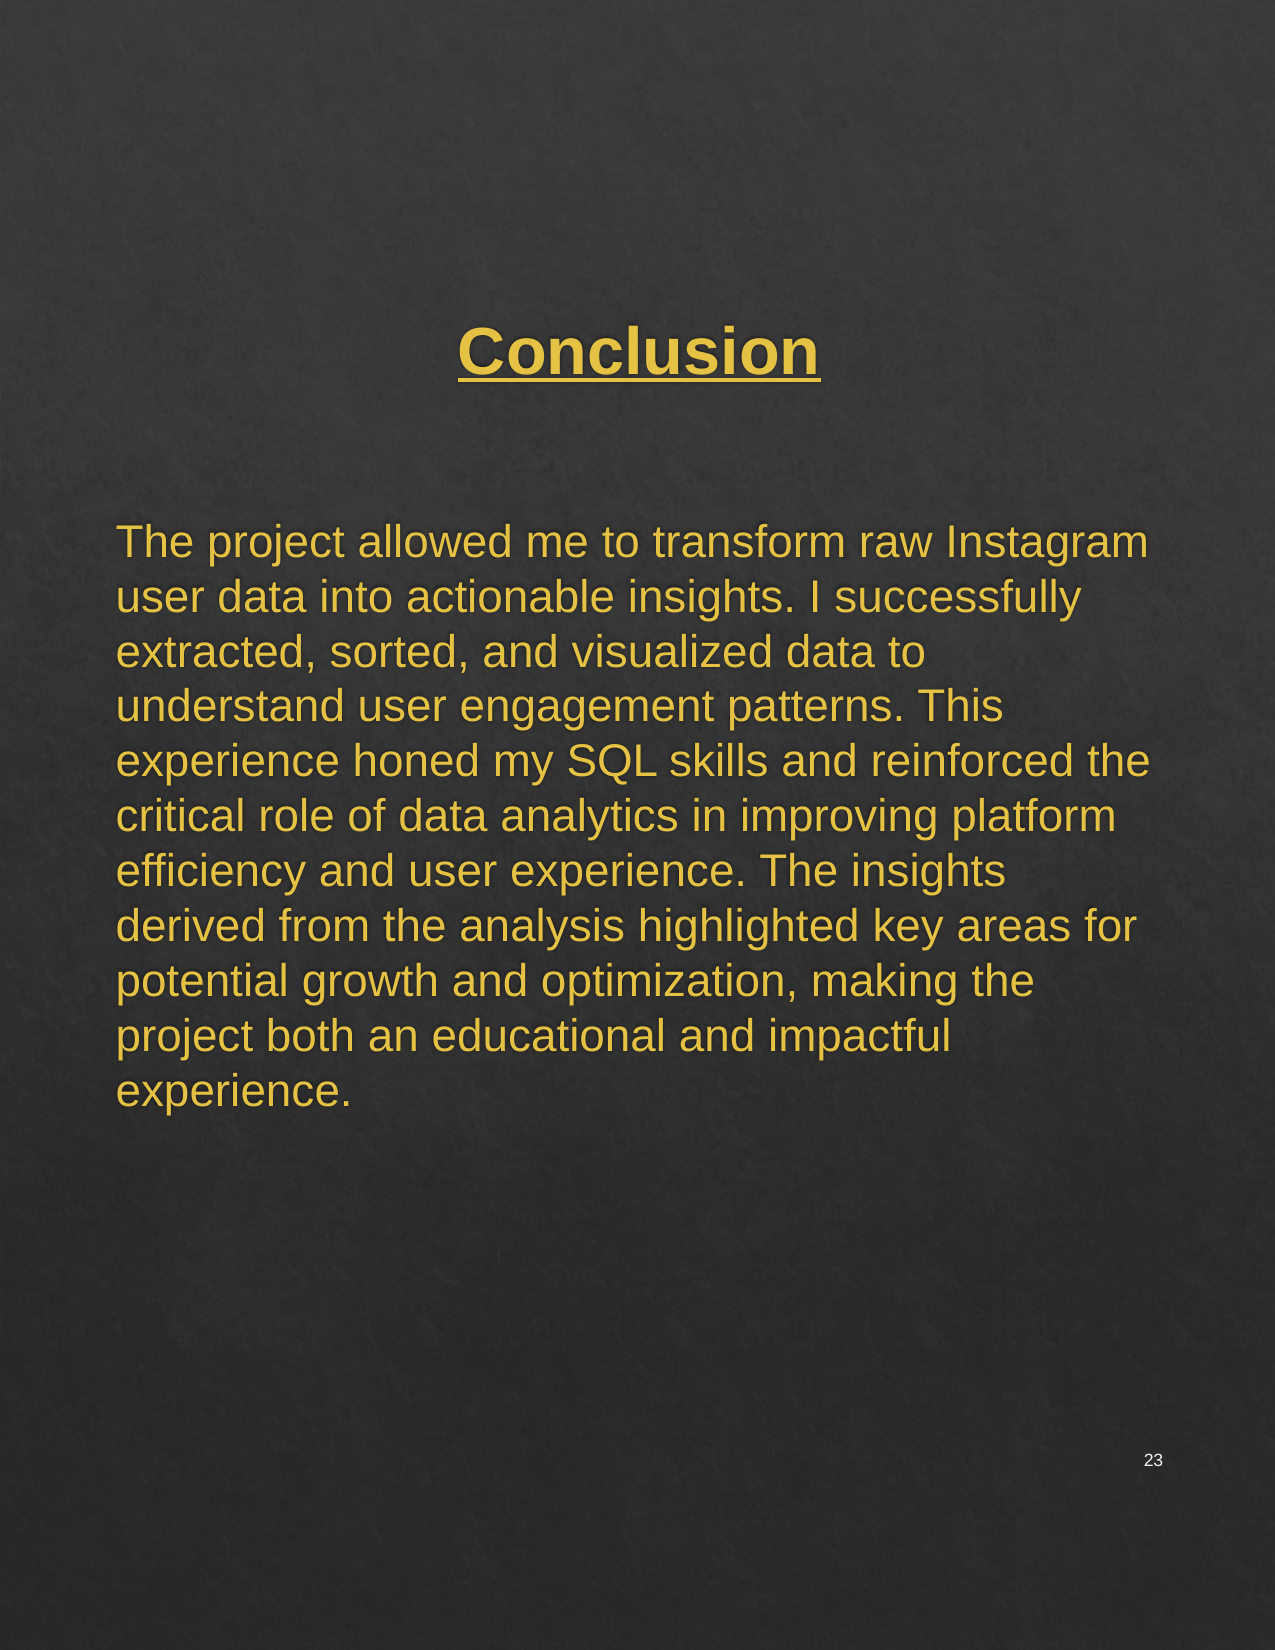

Conclusion

The project allowed me to transform raw Instagram user data into actionable insights. I successfully extracted, sorted, and visualized data to understand user engagement patterns. This experience honed my SQL skills and reinforced the critical role of data analytics in improving platform efficiency and user experience. The insights derived from the analysis highlighted key areas for potential growth and optimization, making the project both an educational and impactful experience.

23